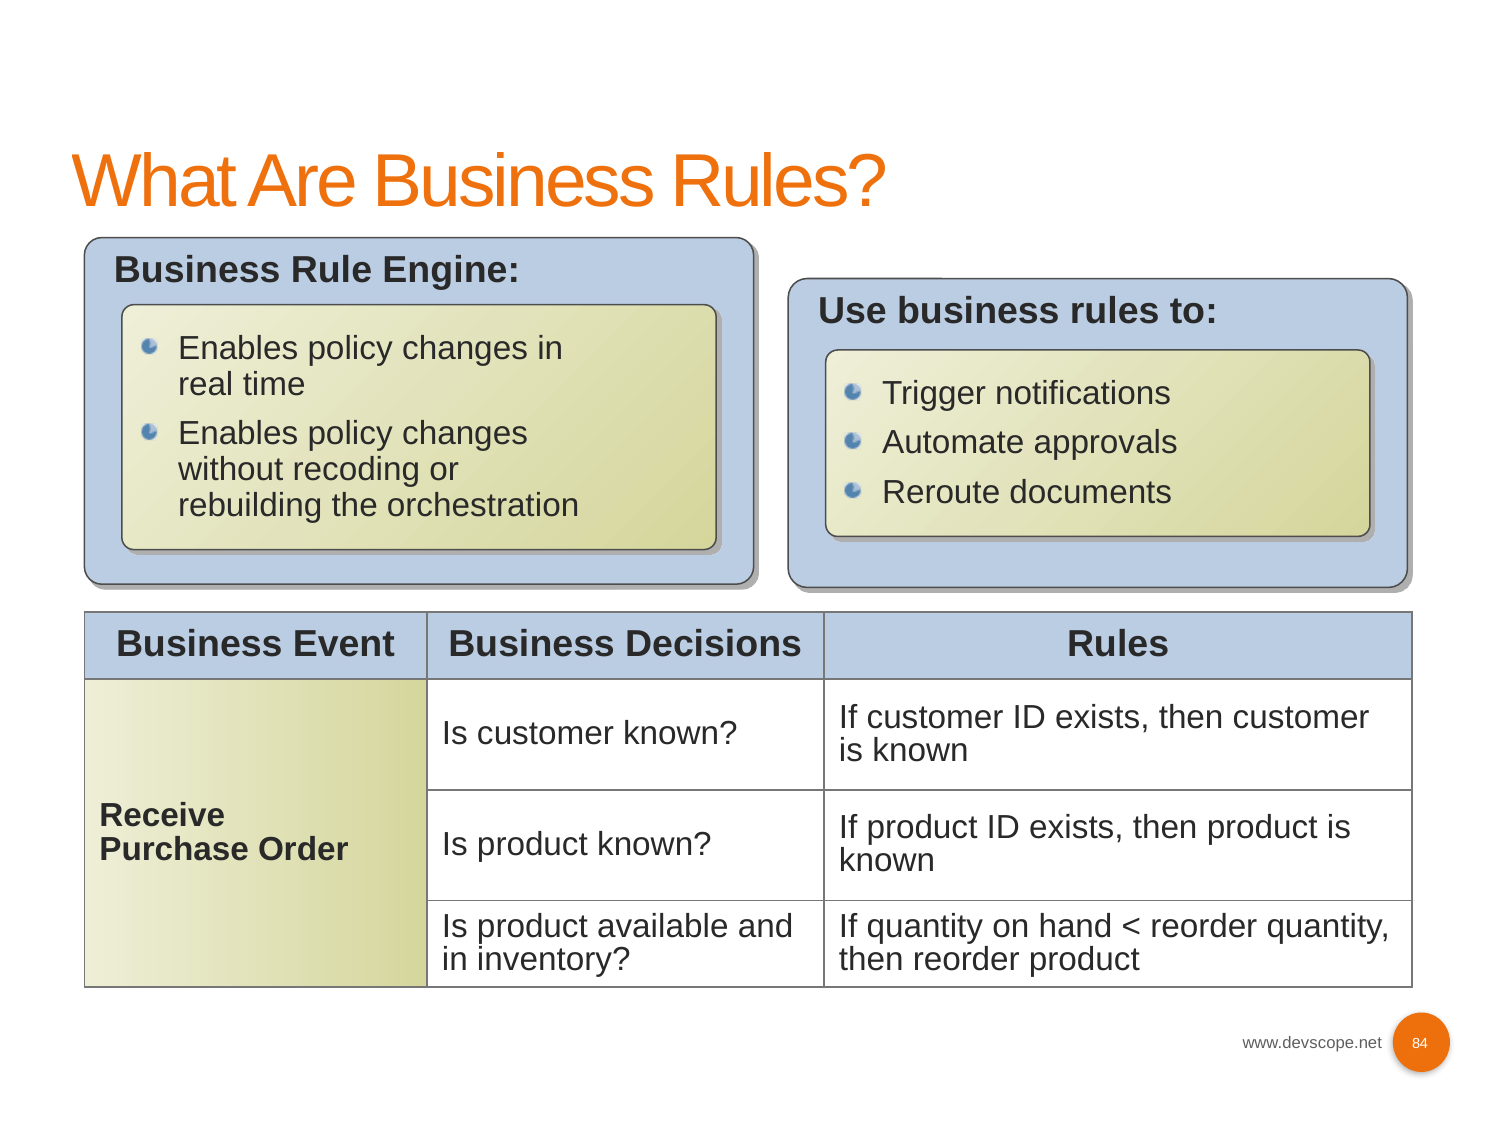

# What Are Business Rules?
Business Rule Engine:
Use business rules to:
Enables policy changes in
real time
Enables policy changes
without recoding or
rebuilding the orchestration
Trigger notifications
Automate approvals
Reroute documents
| Business Event | Business Decisions | Rules |
| --- | --- | --- |
| Receive Purchase Order | Is customer known? | If customer ID exists, then customer is known |
|  | Is product known? | If product ID exists, then product is known |
|  | Is product available and in inventory? | If quantity on hand < reorder quantity, then reorder product |
84
www.devscope.net